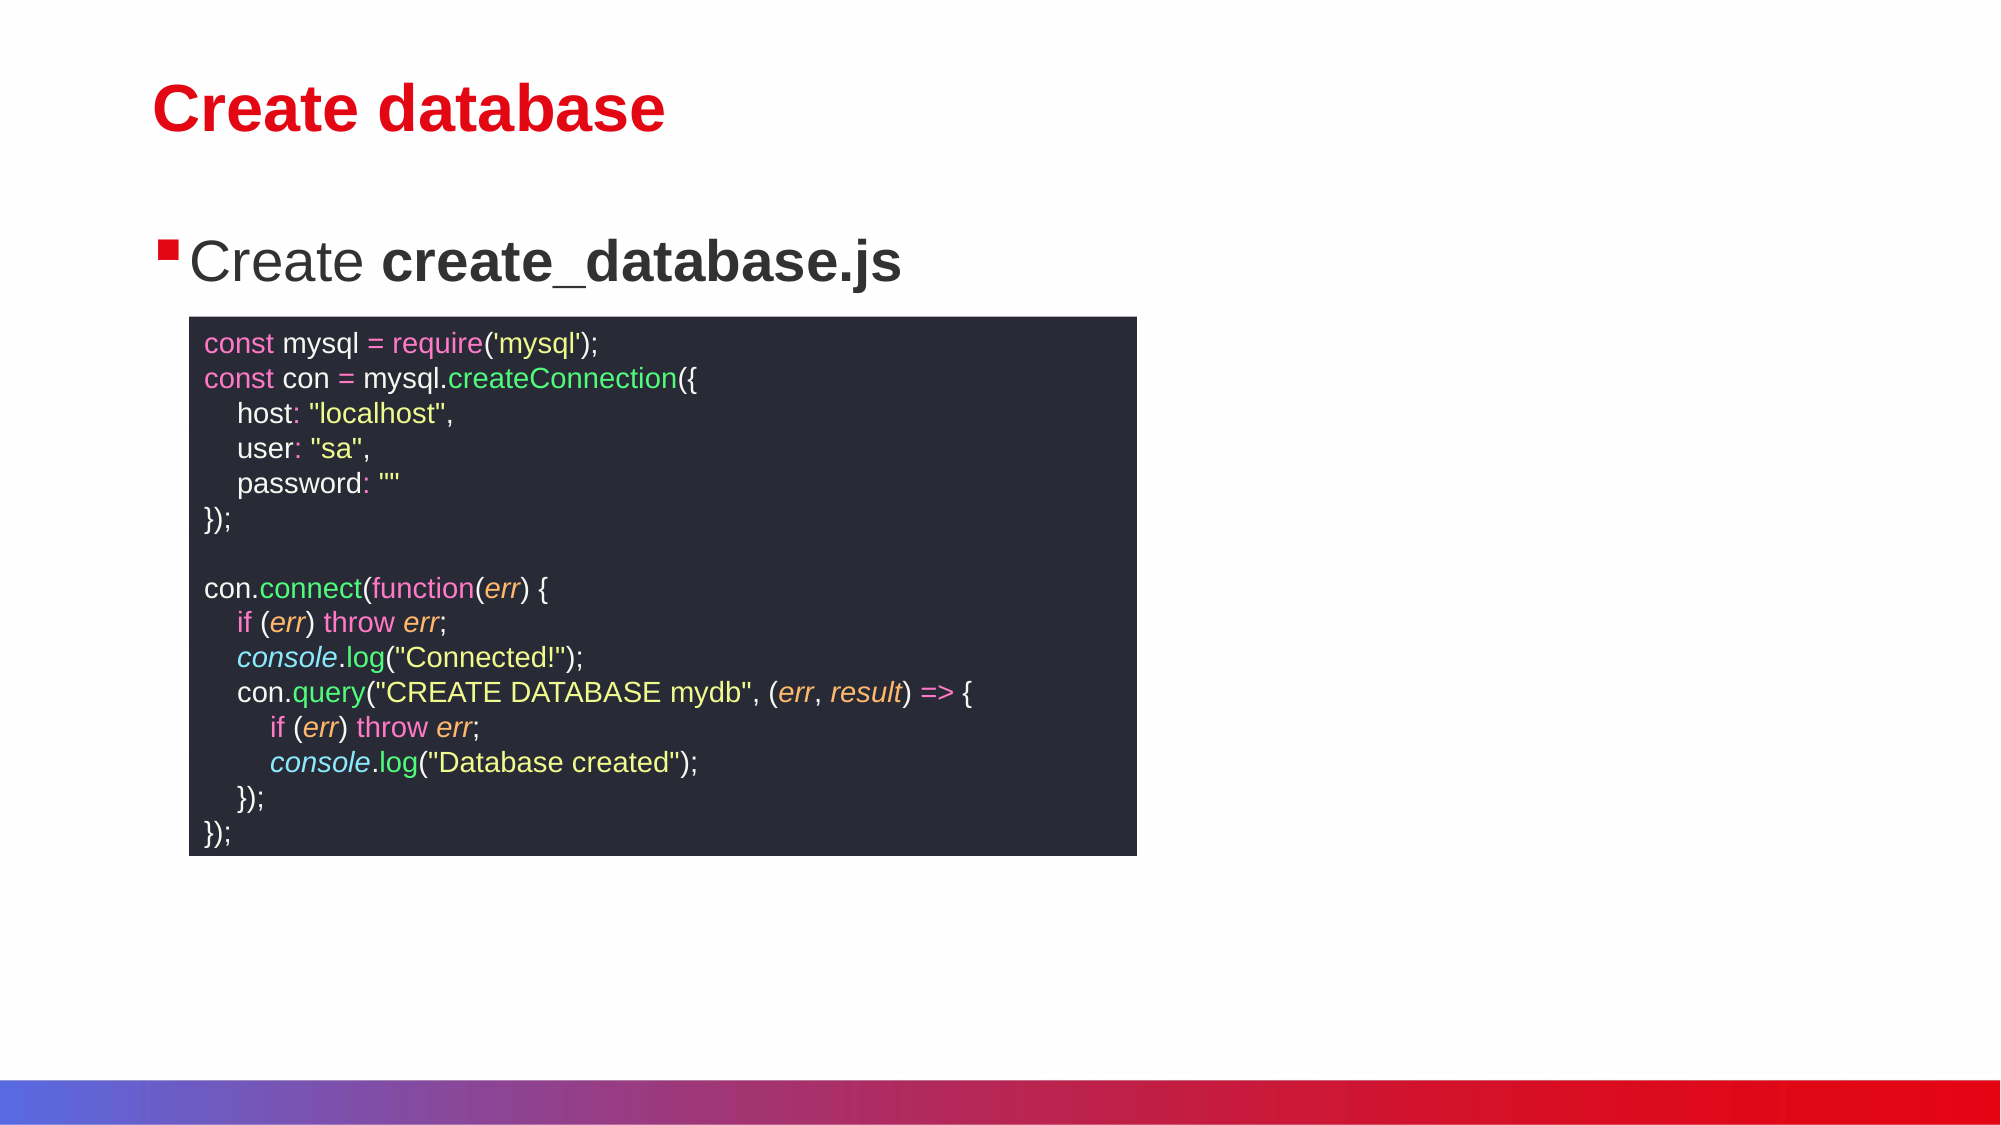

# Create database
Create create_database.js
const mysql = require('mysql');
const con = mysql.createConnection({
    host: "localhost",
    user: "sa",
    password: ""
});
con.connect(function(err) {
    if (err) throw err;
    console.log("Connected!");
    con.query("CREATE DATABASE mydb", (err, result) => {
        if (err) throw err;
        console.log("Database created");
    });
});